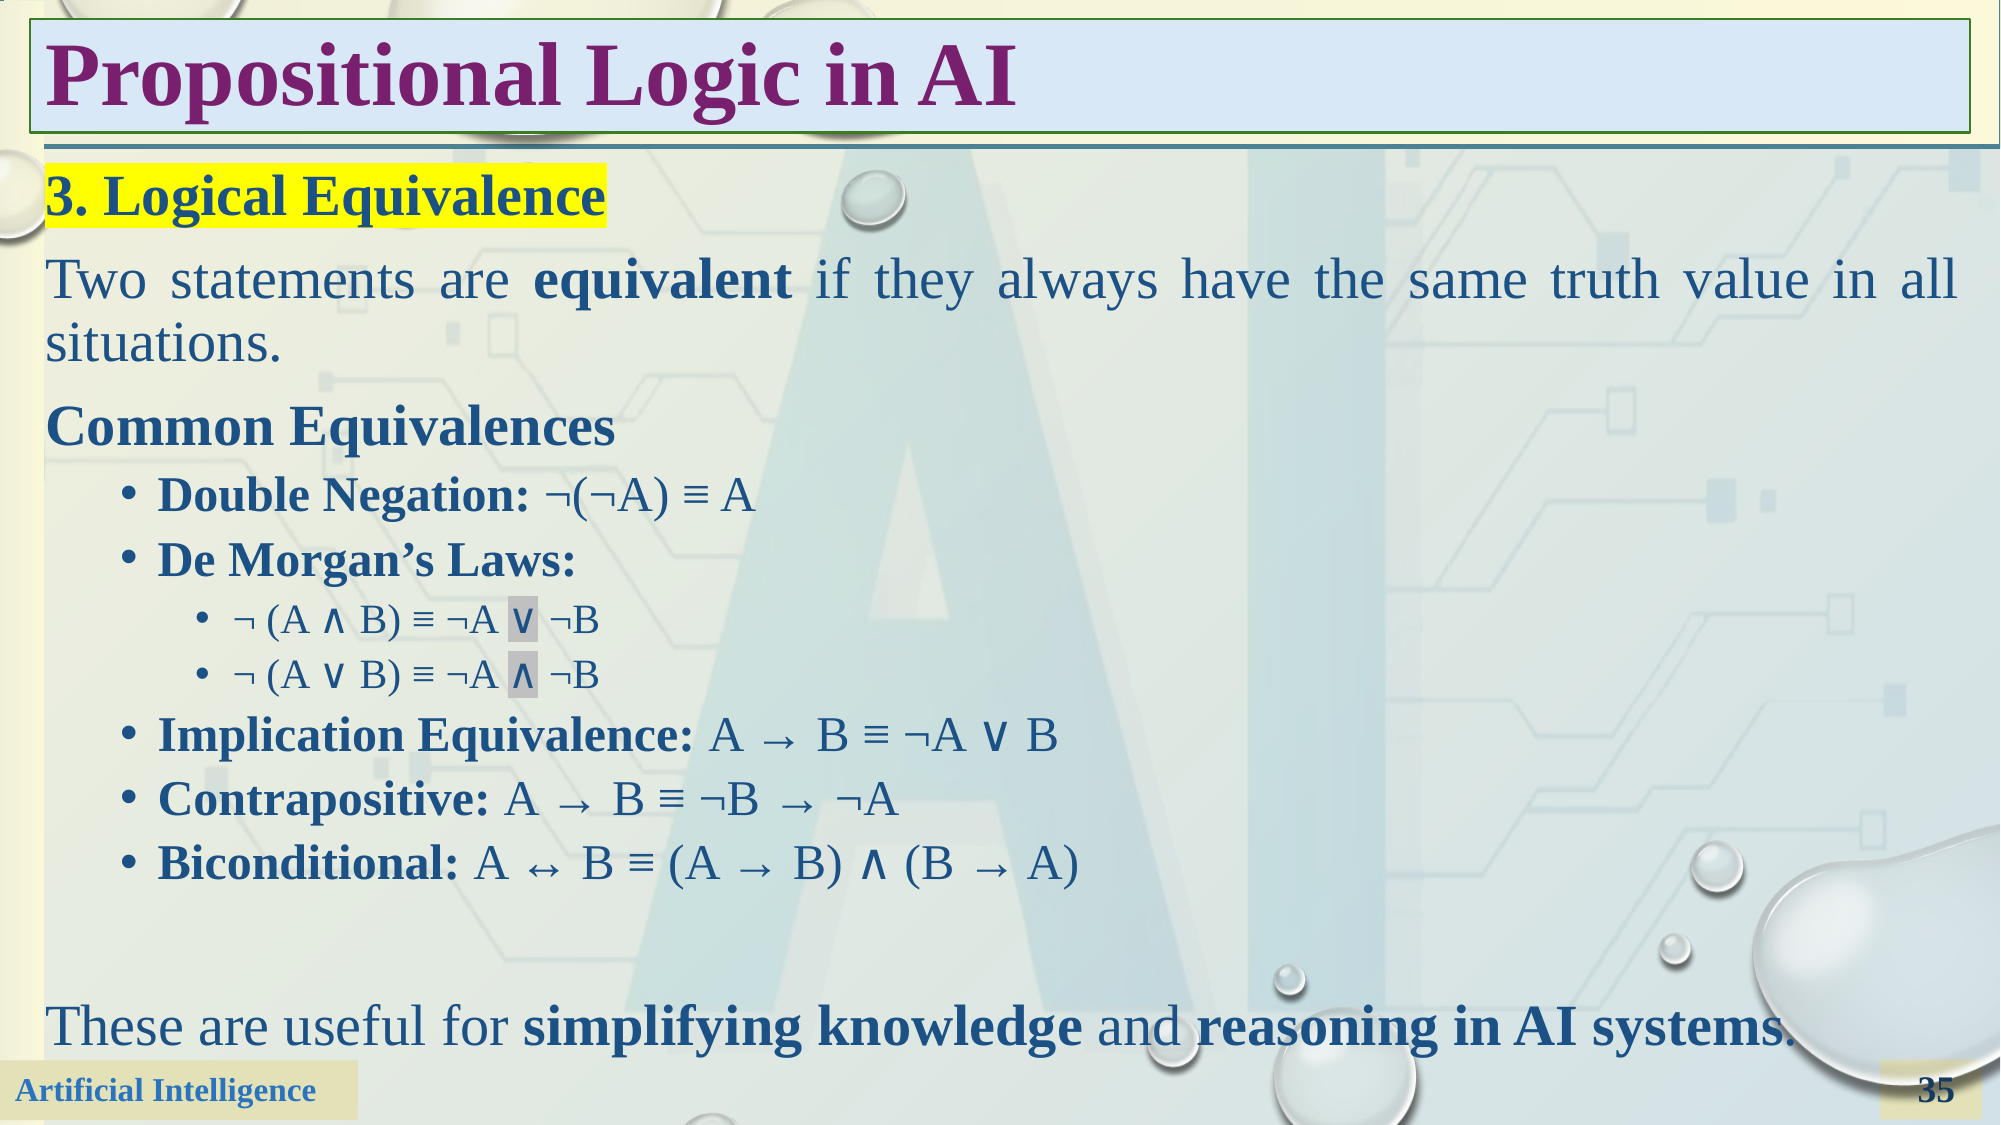

# Propositional Logic in AI
3. Logical Equivalence
Two statements are equivalent if they always have the same truth value in all situations.
Common Equivalences
Double Negation: ¬(¬A) ≡ A
De Morgan’s Laws:
¬ (A ∧ B) ≡ ¬A ∨ ¬B
¬ (A ∨ B) ≡ ¬A ∧ ¬B
Implication Equivalence: A → B ≡ ¬A ∨ B
Contrapositive: A → B ≡ ¬B → ¬A
Biconditional: A ↔ B ≡ (A → B) ∧ (B → A)

These are useful for simplifying knowledge and reasoning in AI systems.

35